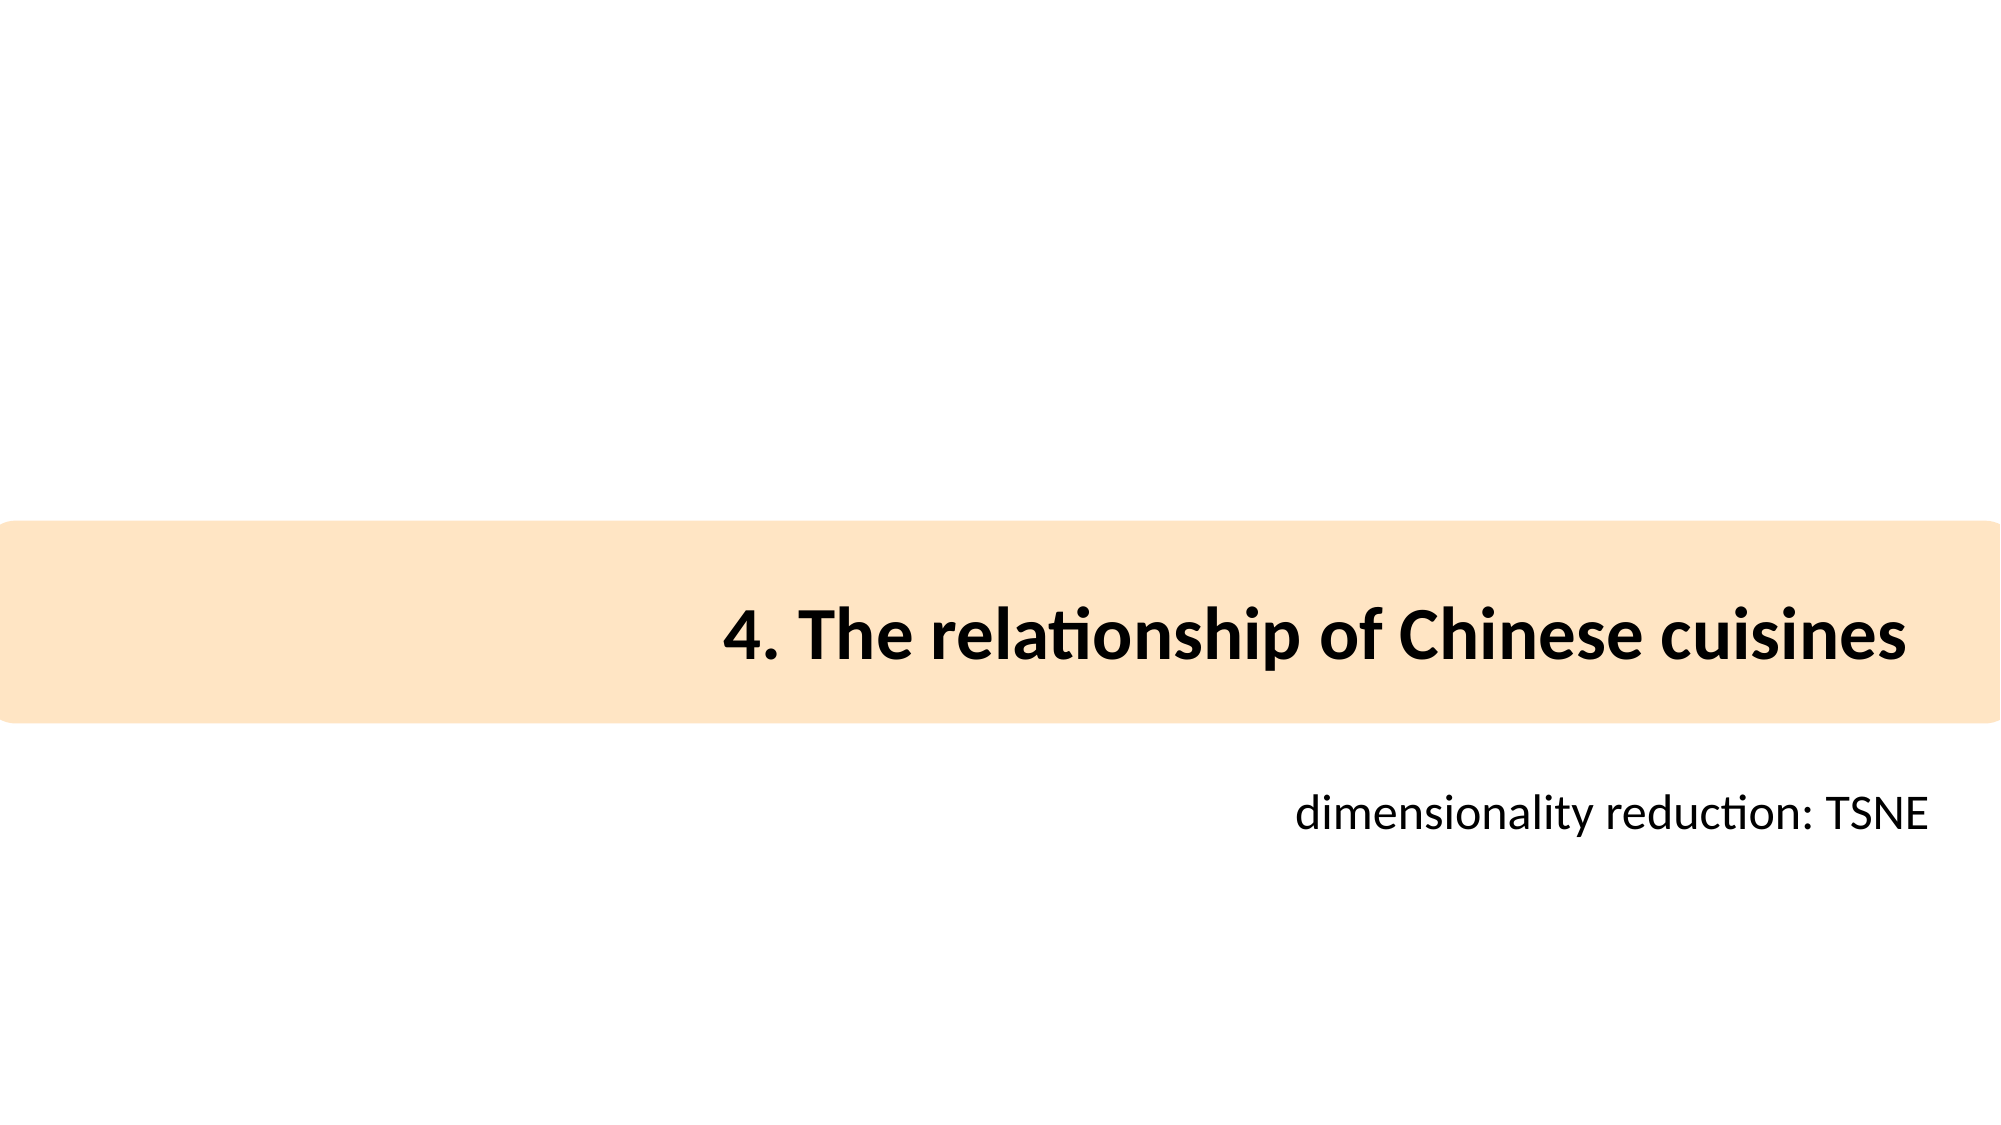

4. The relationship of Chinese cuisines
dimensionality reduction: TSNE